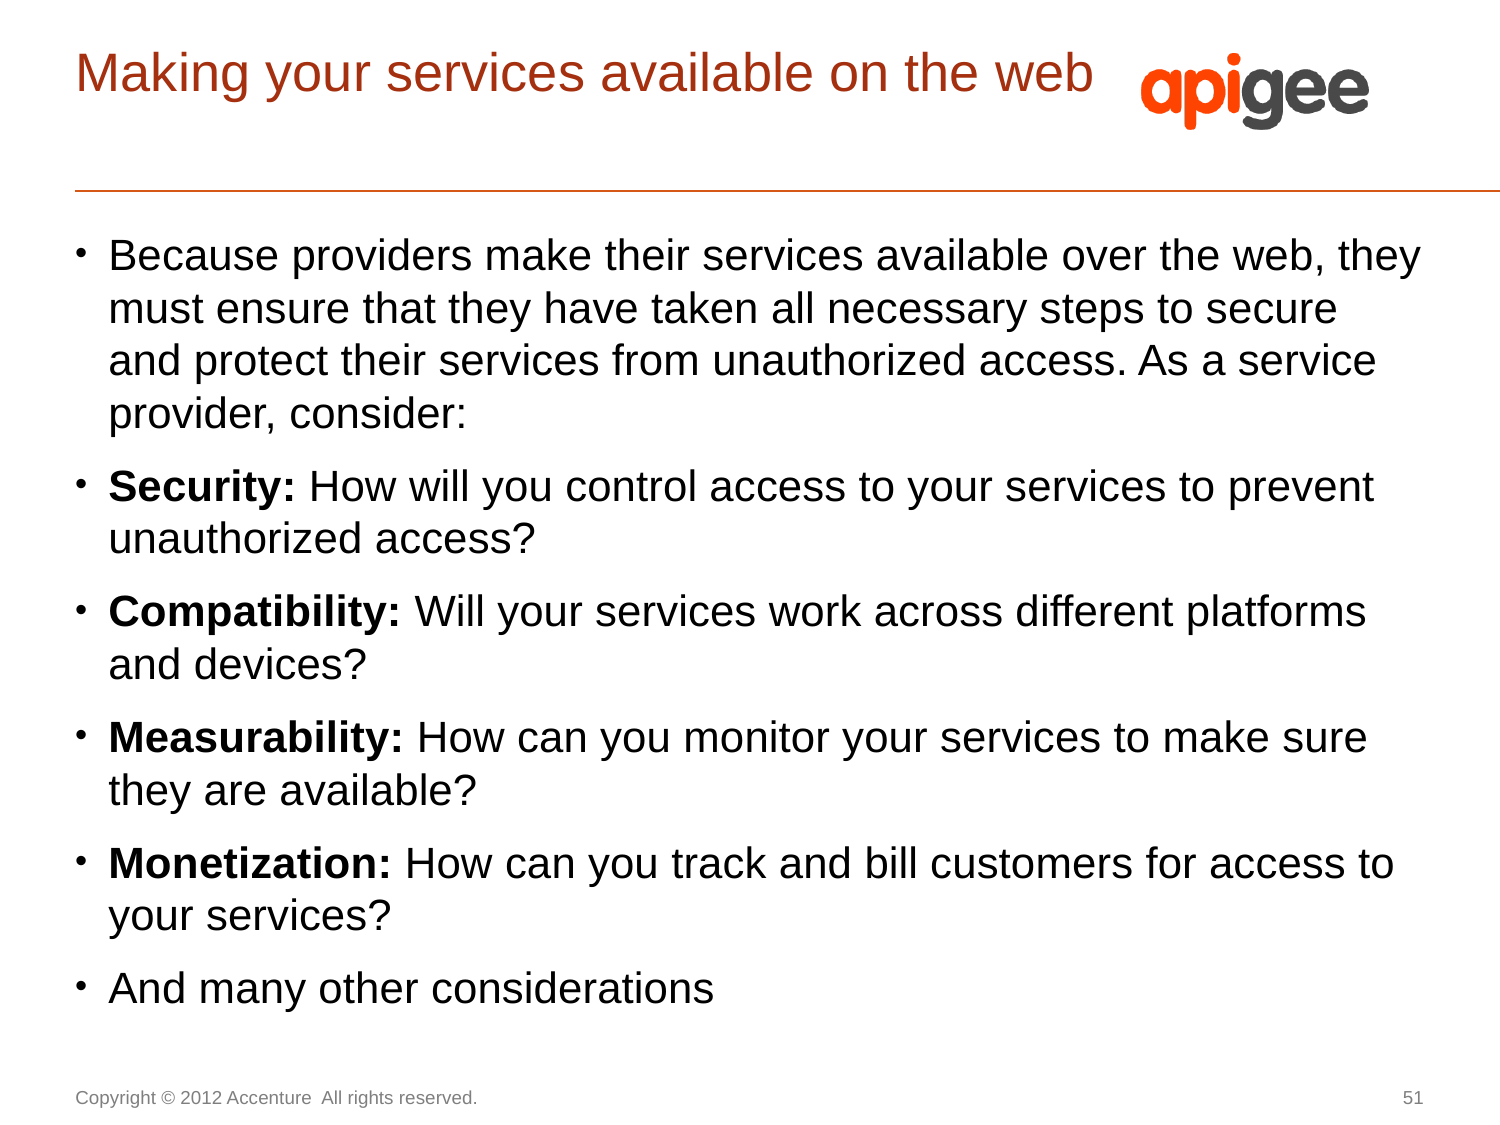

# Making your services available on the web
Because providers make their services available over the web, they must ensure that they have taken all necessary steps to secure and protect their services from unauthorized access. As a service provider, consider:
Security: How will you control access to your services to prevent unauthorized access?
Compatibility: Will your services work across different platforms and devices?
Measurability: How can you monitor your services to make sure they are available?
Monetization: How can you track and bill customers for access to your services?
And many other considerations